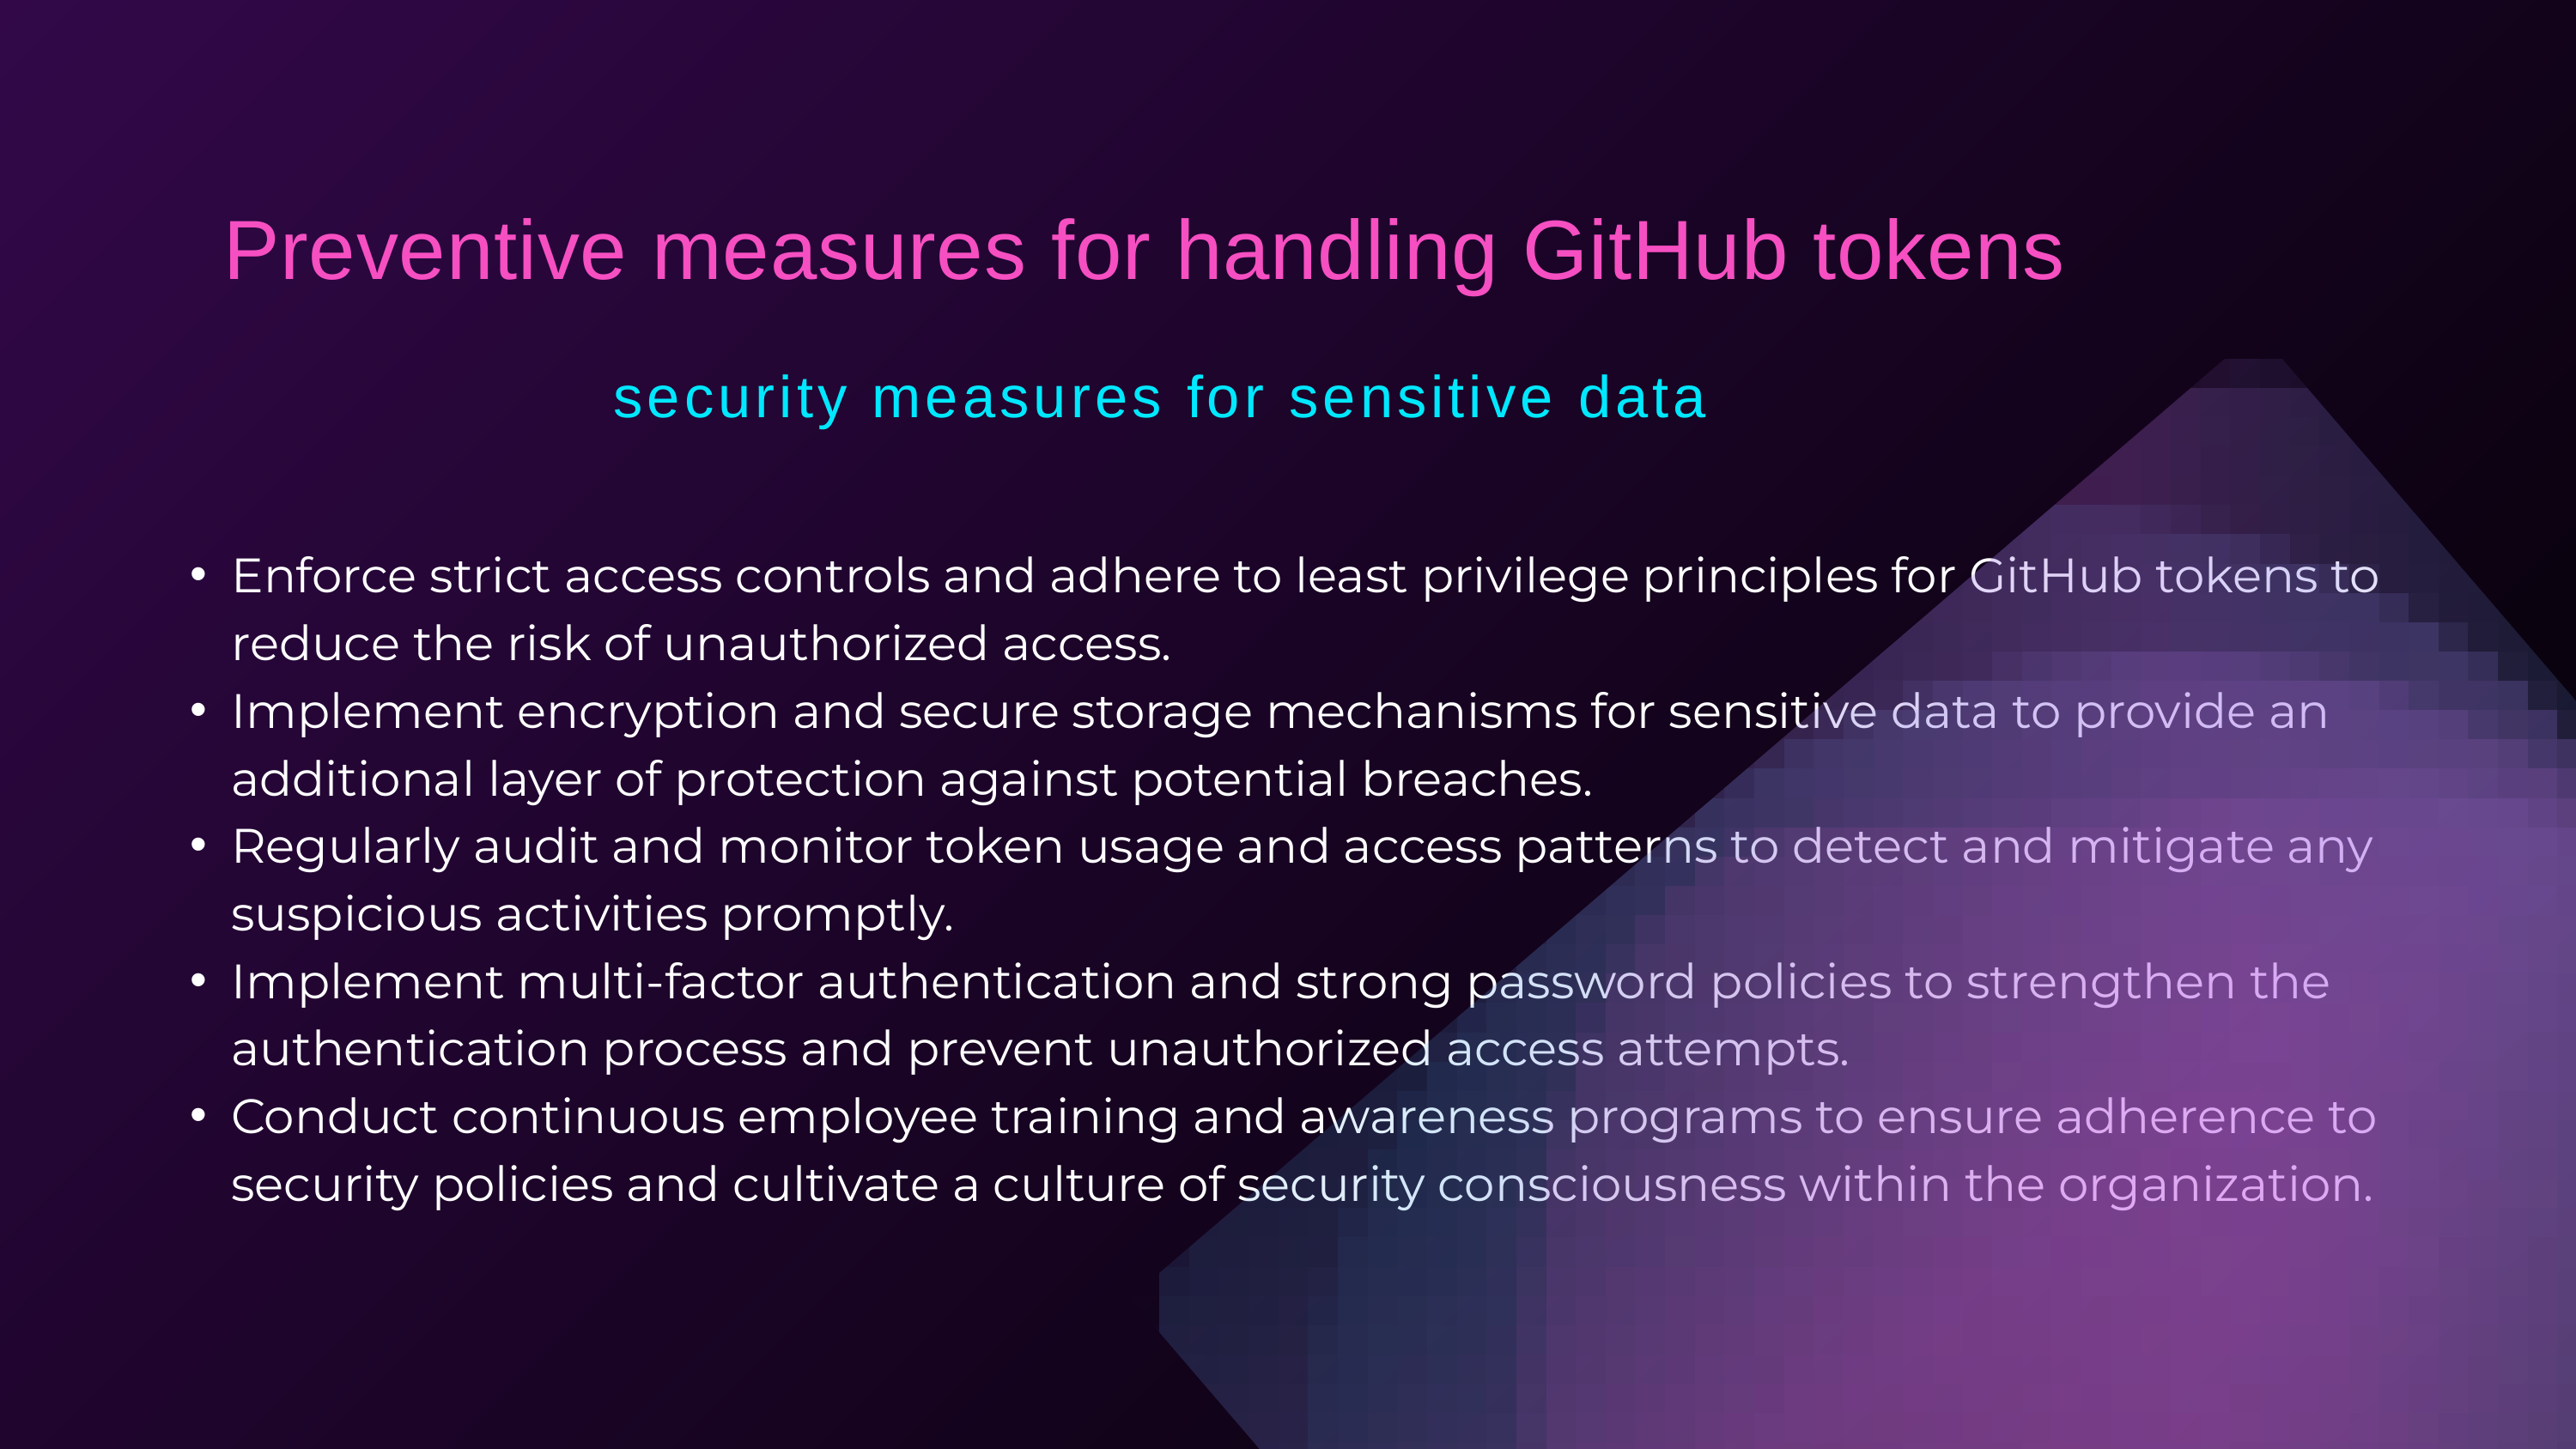

Preventive measures for handling GitHub tokens
security measures for sensitive data
Enforce strict access controls and adhere to least privilege principles for GitHub tokens to reduce the risk of unauthorized access.
Implement encryption and secure storage mechanisms for sensitive data to provide an additional layer of protection against potential breaches.
Regularly audit and monitor token usage and access patterns to detect and mitigate any suspicious activities promptly.
Implement multi-factor authentication and strong password policies to strengthen the authentication process and prevent unauthorized access attempts.
Conduct continuous employee training and awareness programs to ensure adherence to security policies and cultivate a culture of security consciousness within the organization.